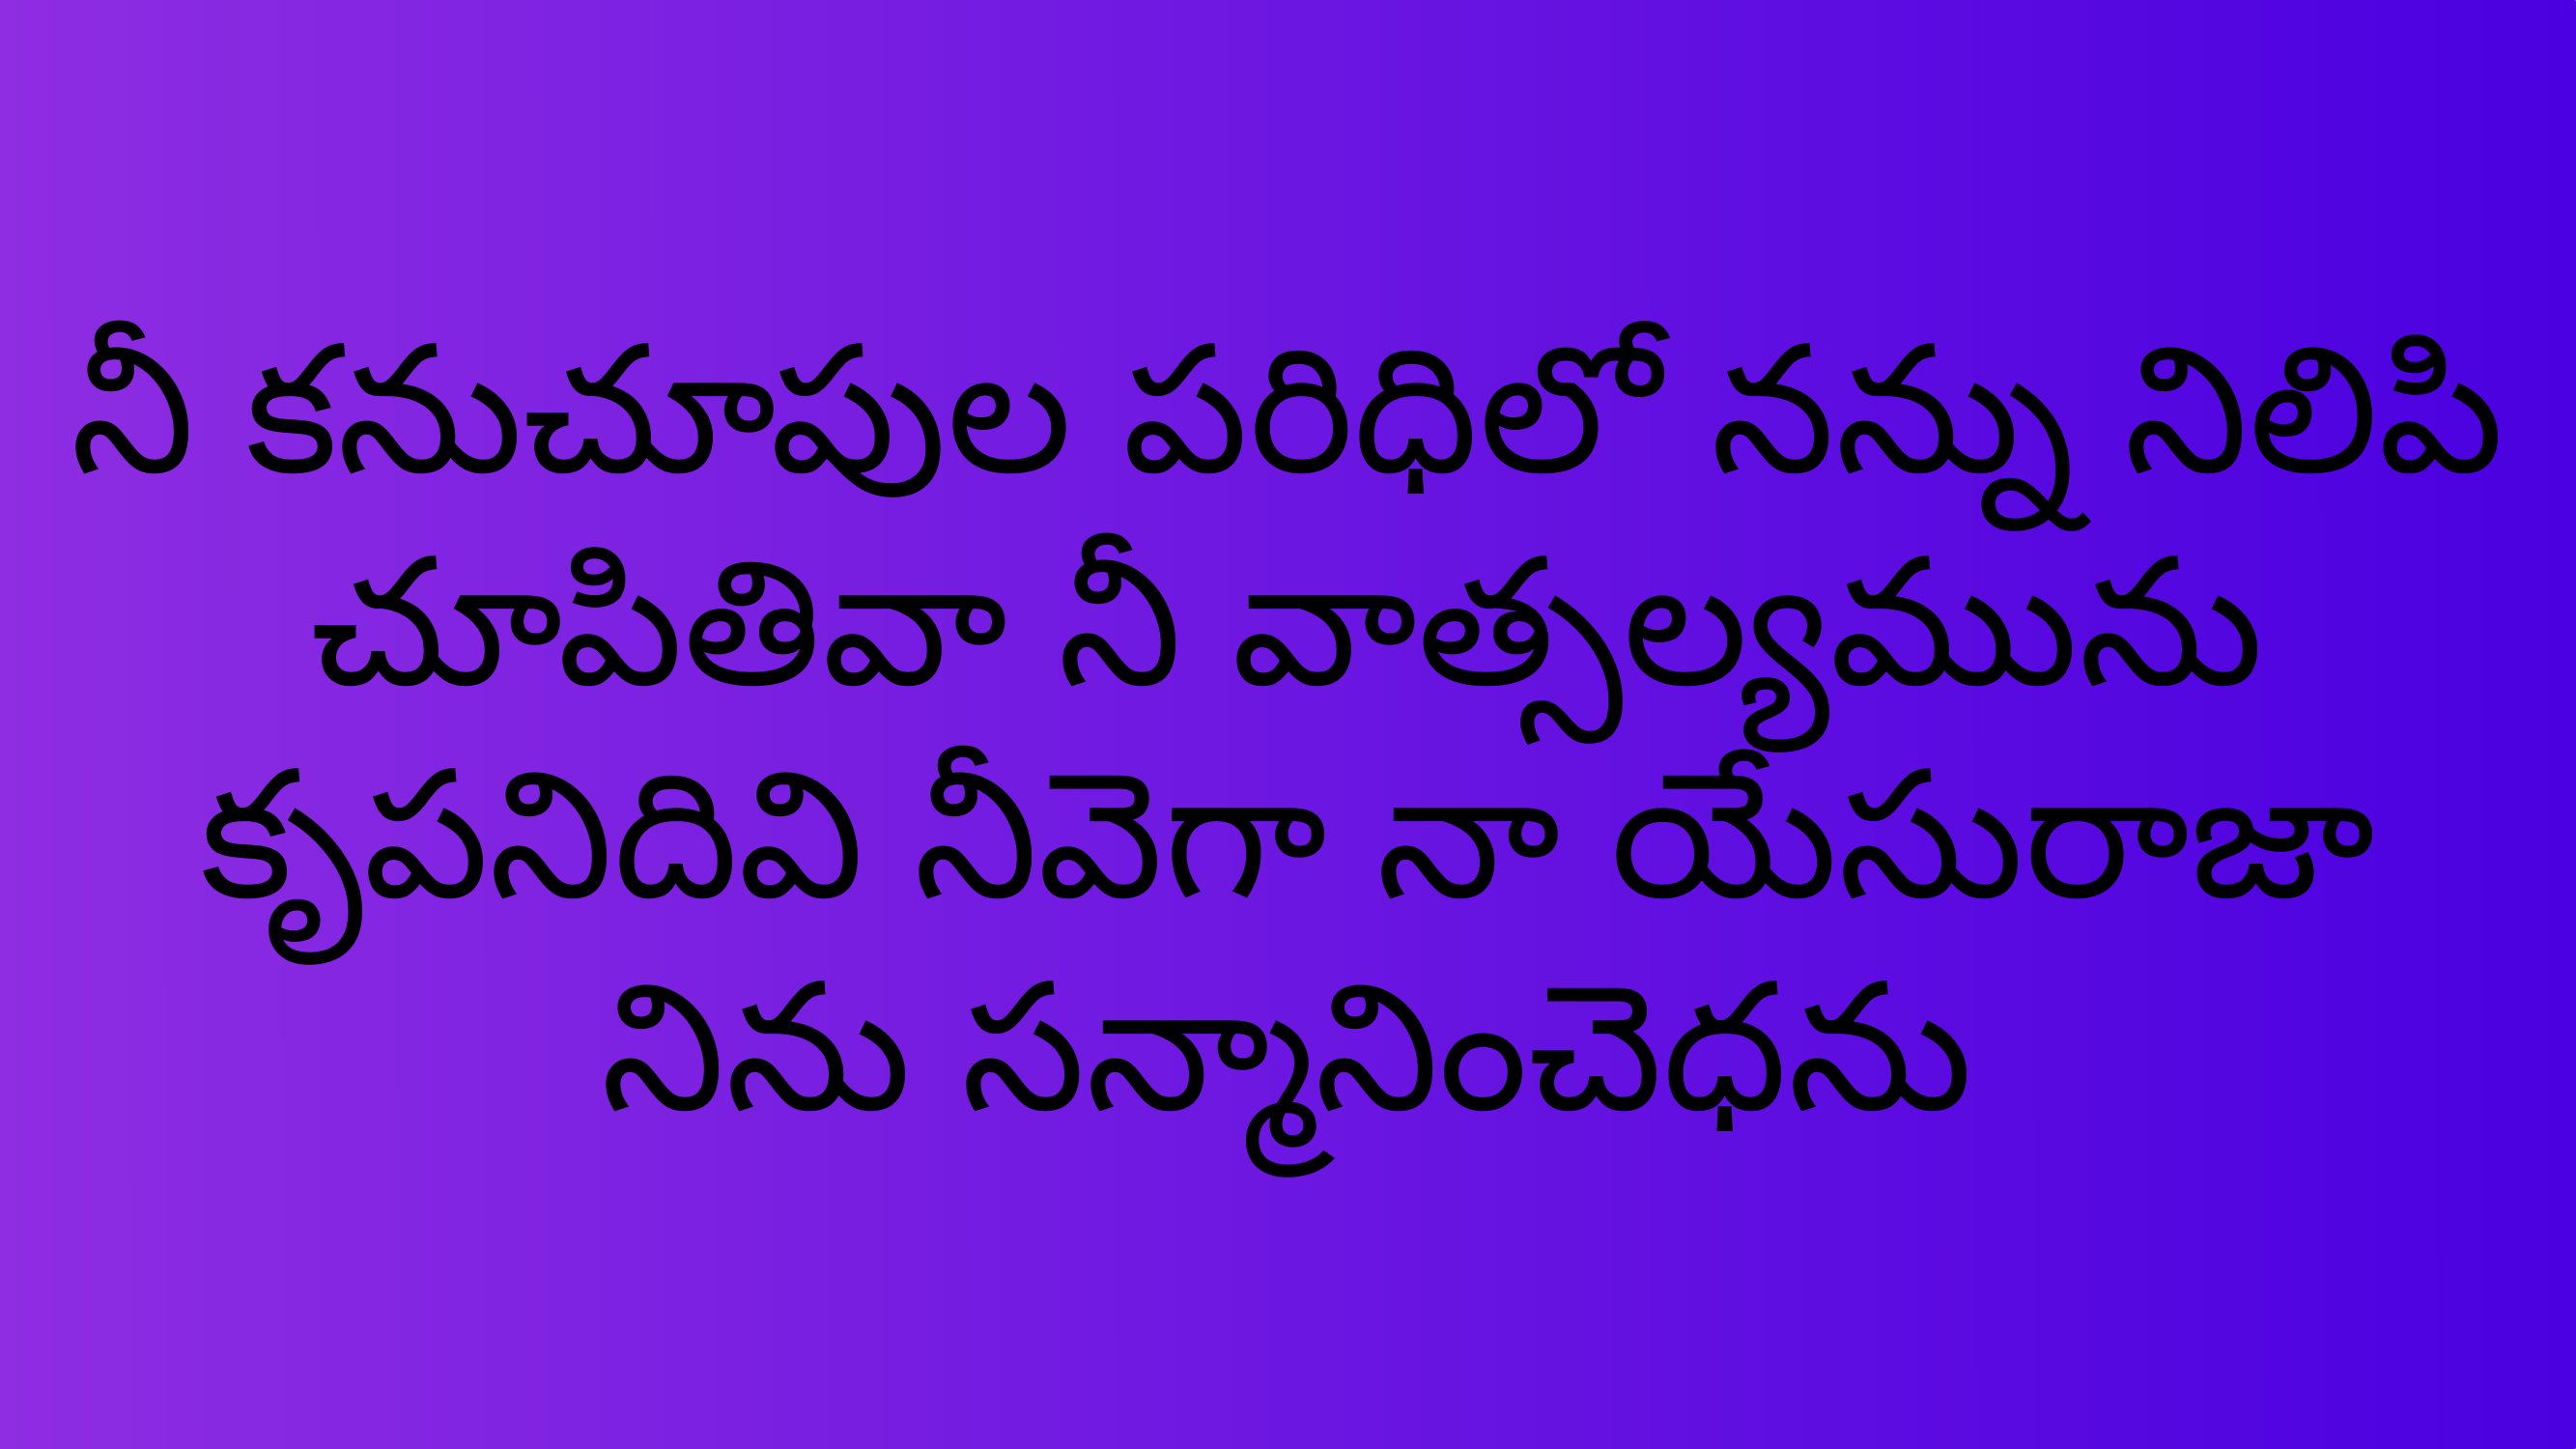

నీ కనుచూపుల పరిధిలో నన్ను నిలిపి
చూపితివా నీ వాత్సల్యమును
కృపనిదివి నీవెగా నా యేసురాజా
నిను సన్మానించెధను